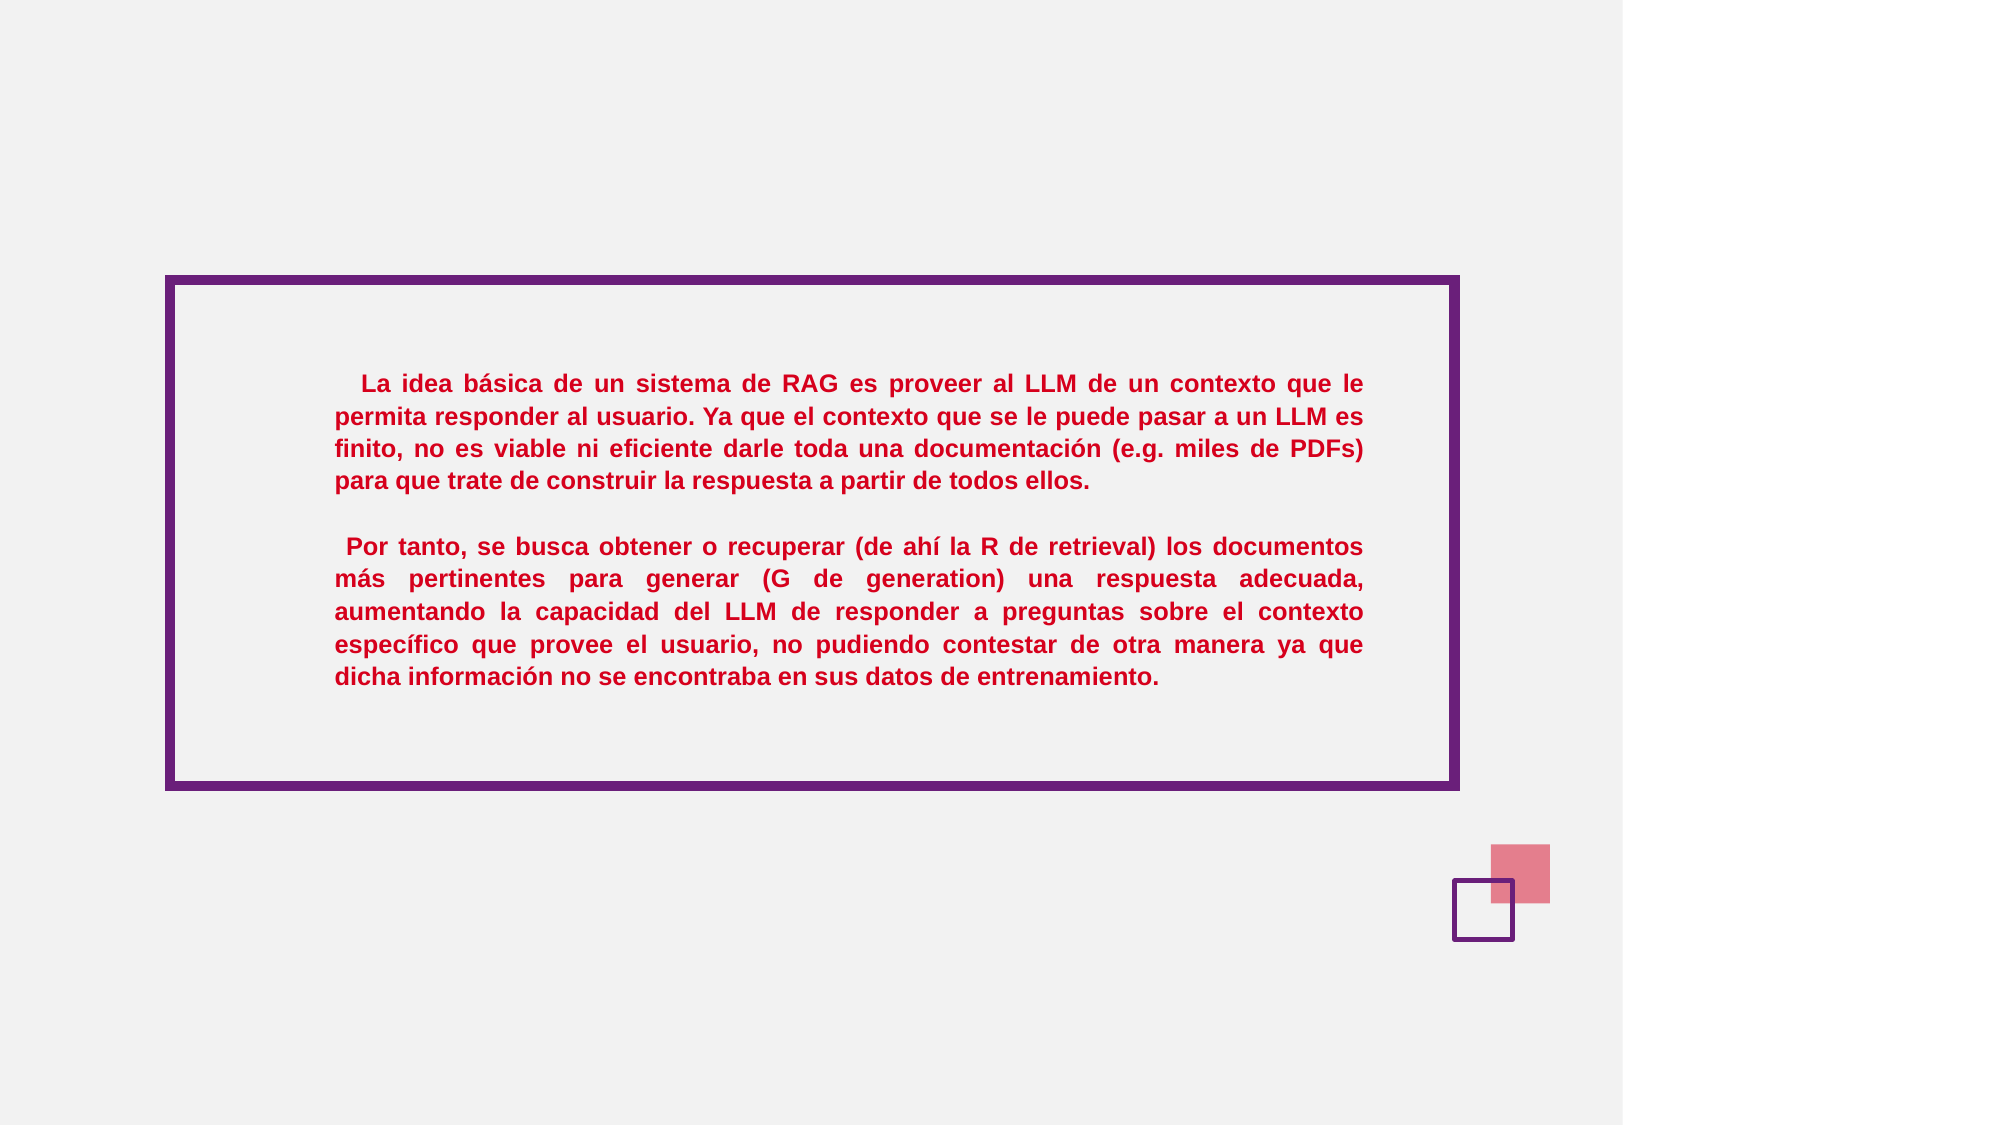

La idea básica de un sistema de RAG es proveer al LLM de un contexto que le permita responder al usuario. Ya que el contexto que se le puede pasar a un LLM es finito, no es viable ni eficiente darle toda una documentación (e.g. miles de PDFs) para que trate de construir la respuesta a partir de todos ellos.
     Por tanto, se busca obtener o recuperar (de ahí la R de retrieval) los documentos más pertinentes para generar (G de generation) una respuesta adecuada, aumentando la capacidad del LLM de responder a preguntas sobre el contexto específico que provee el usuario, no pudiendo contestar de otra manera ya que dicha información no se encontraba en sus datos de entrenamiento.